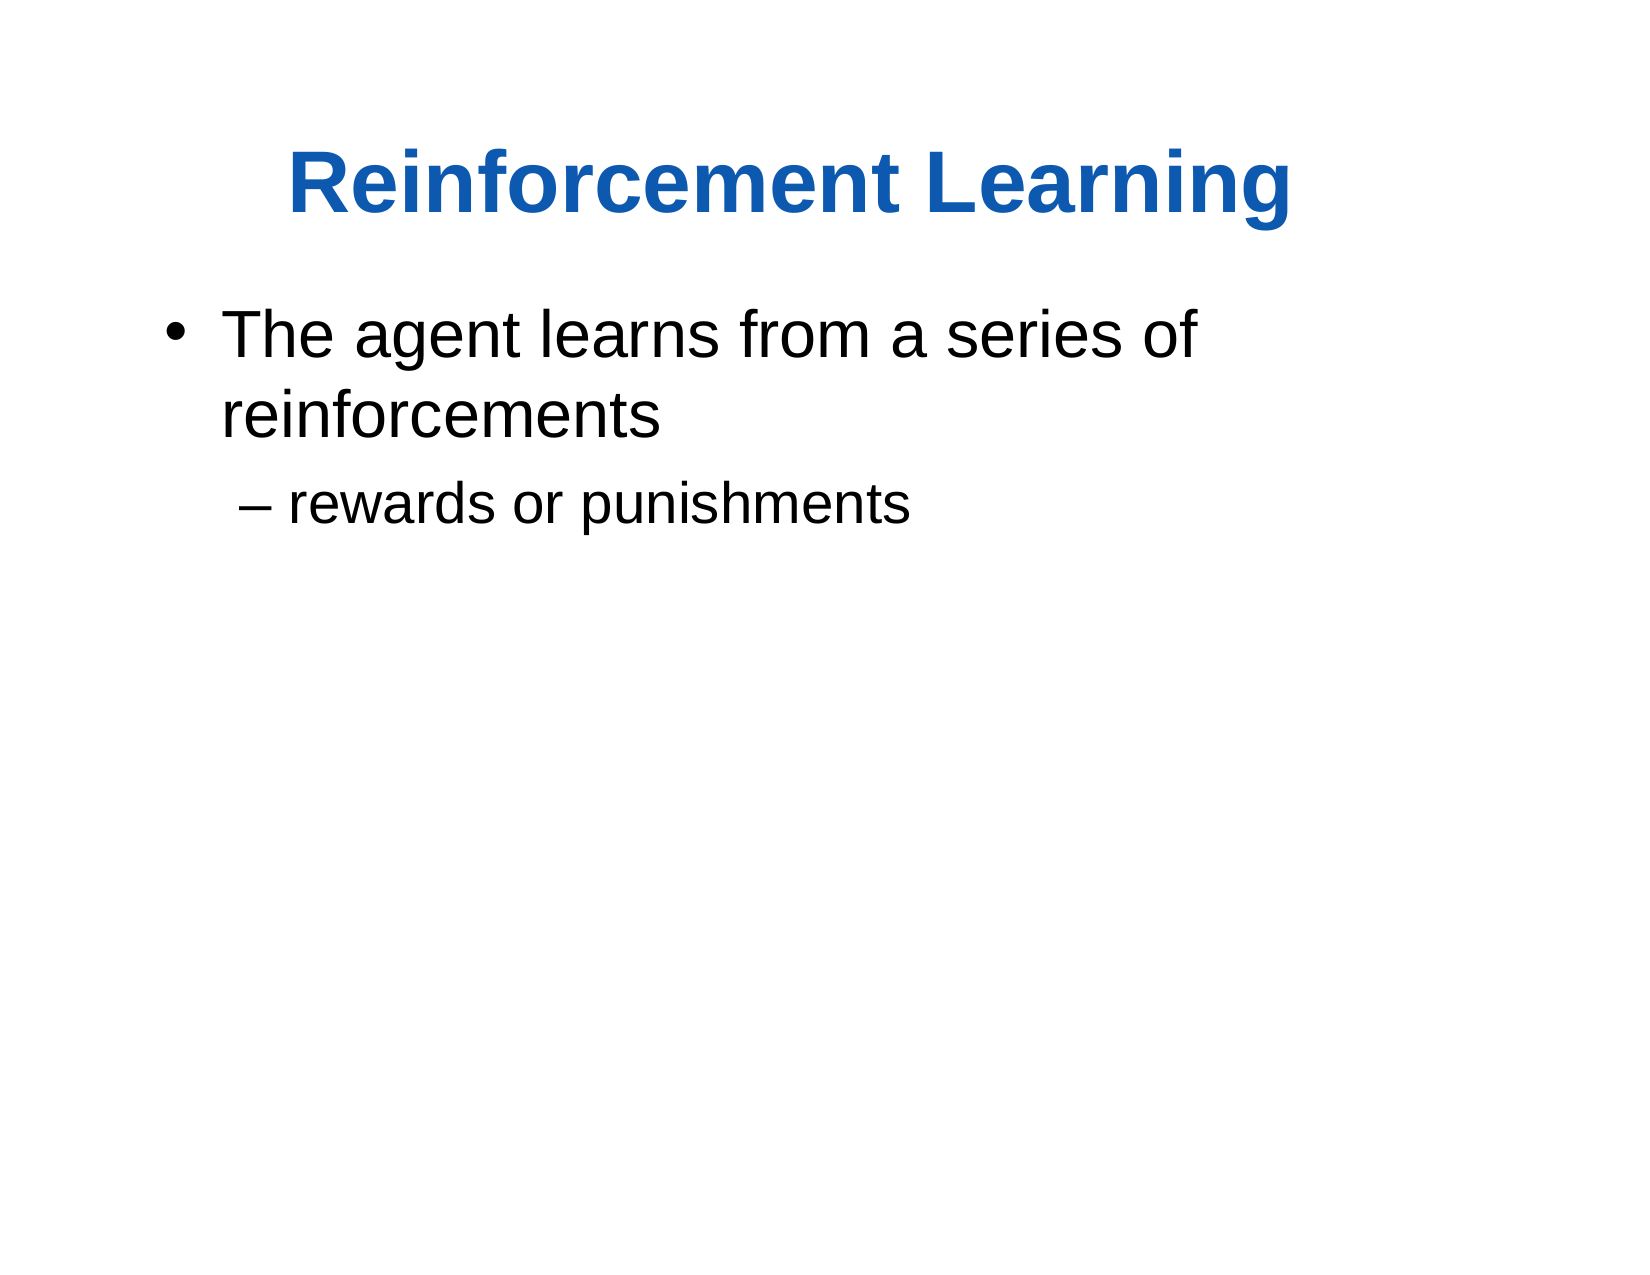

# Reinforcement Learning
The agent learns from a series of  reinforcements
– rewards or punishments